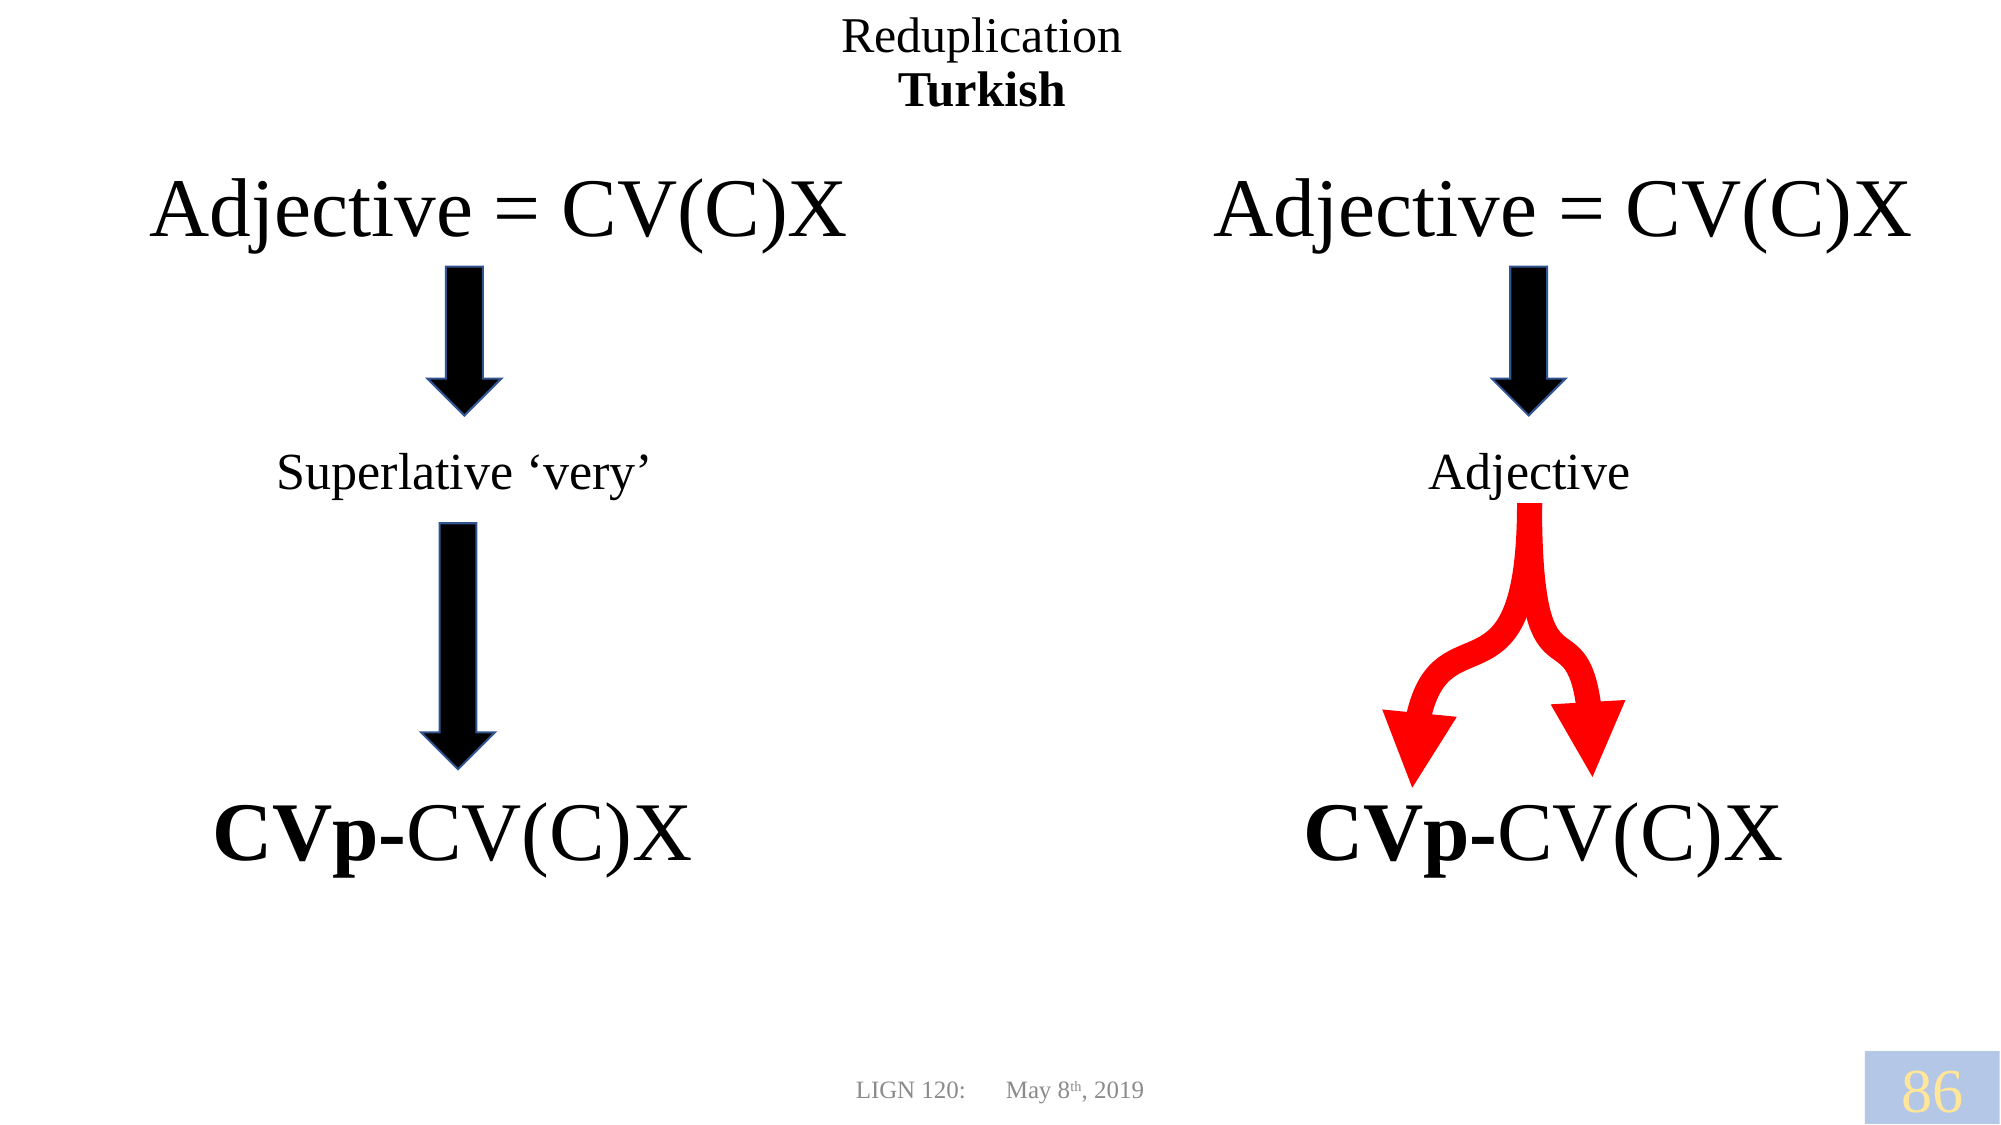

Reduplication
Turkish
Adjective = CV(C)X
Adjective = CV(C)X

Superlative ‘very’
Adjective

CVp-CV(C)X
CVp-CV(C)X
86
LIGN 120:	May 8th, 2019